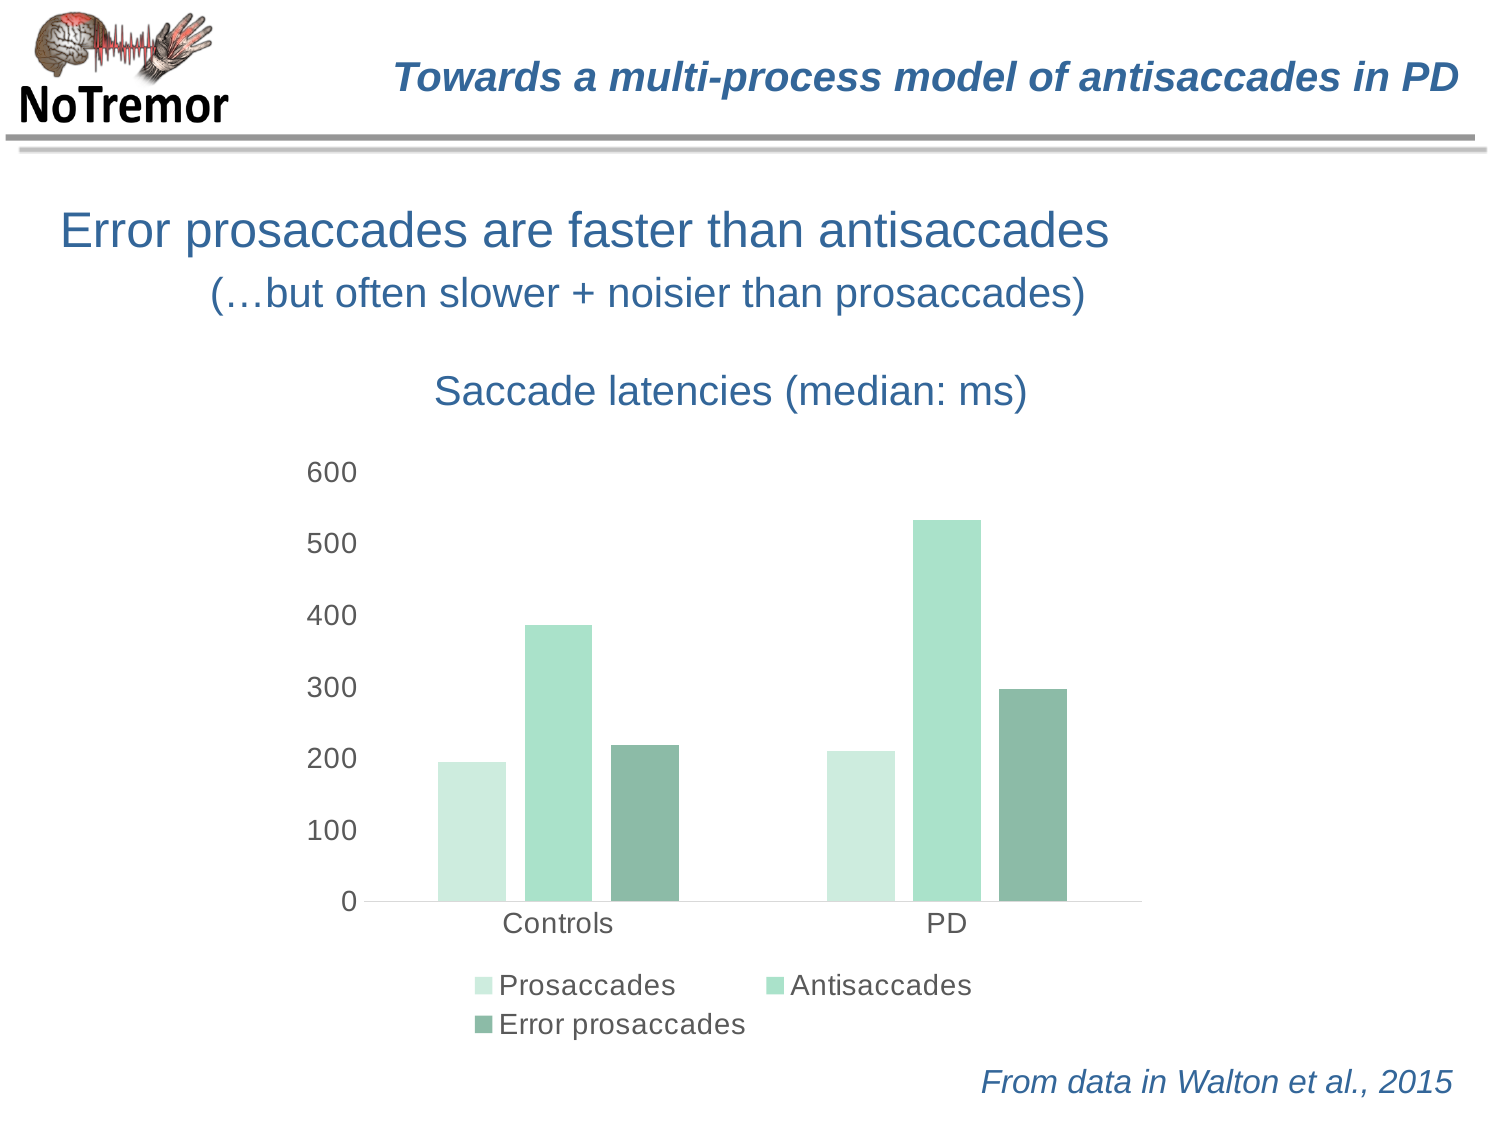

# Towards a multi-process model of antisaccades in PD
Error prosaccades are faster than antisaccades
	(…but often slower + noisier than prosaccades)
Saccade latencies (median: ms)

### Chart

| Category | Prosaccades | Antisaccades | Error prosaccades |
|---|---|---|---|
| Controls | 194.4 | 387.0 | 219.0 |
| PD | 209.64 | 534.0 | 297.0 |
From data in Walton et al., 2015